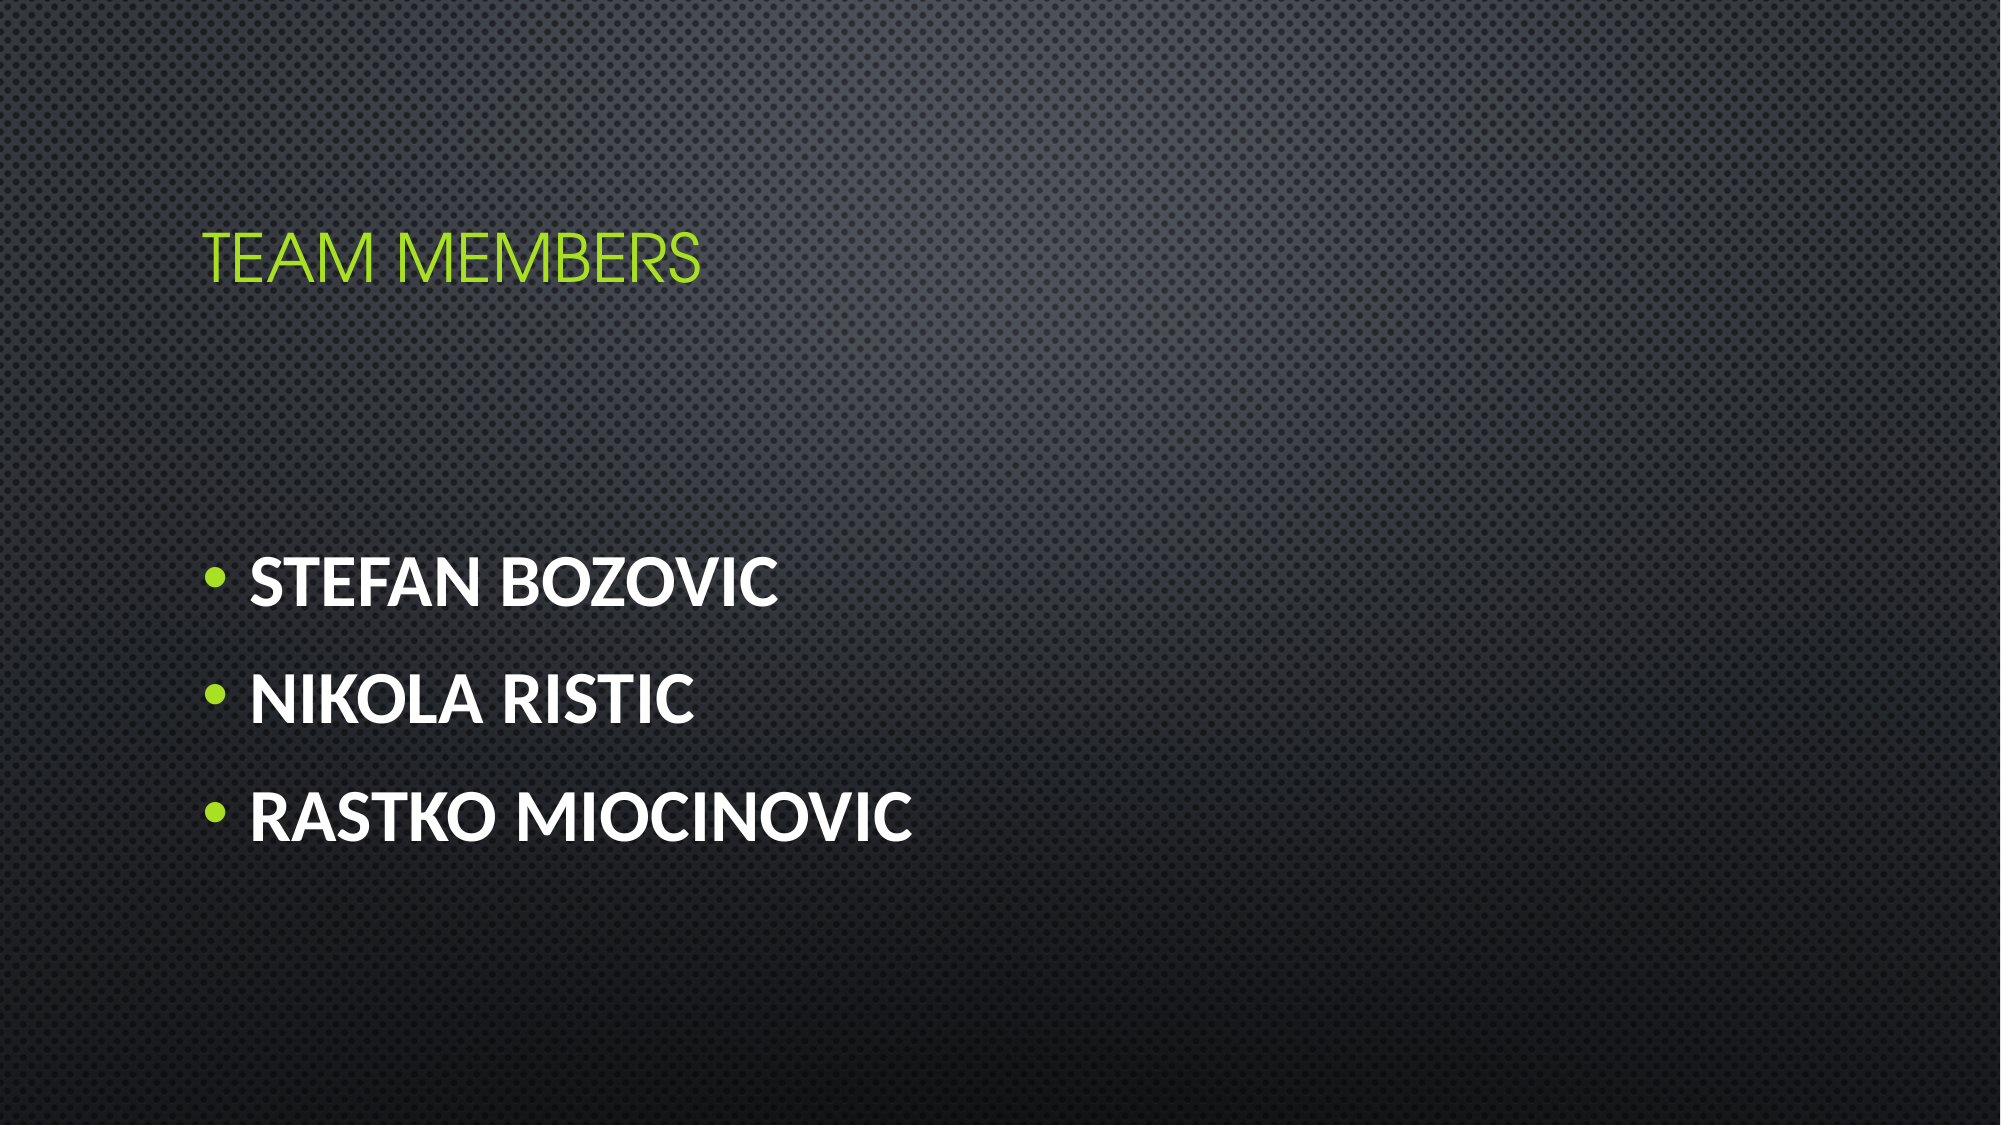

# Team members
Stefan Bozovic
Nikola Ristic
Rastko Miocinovic